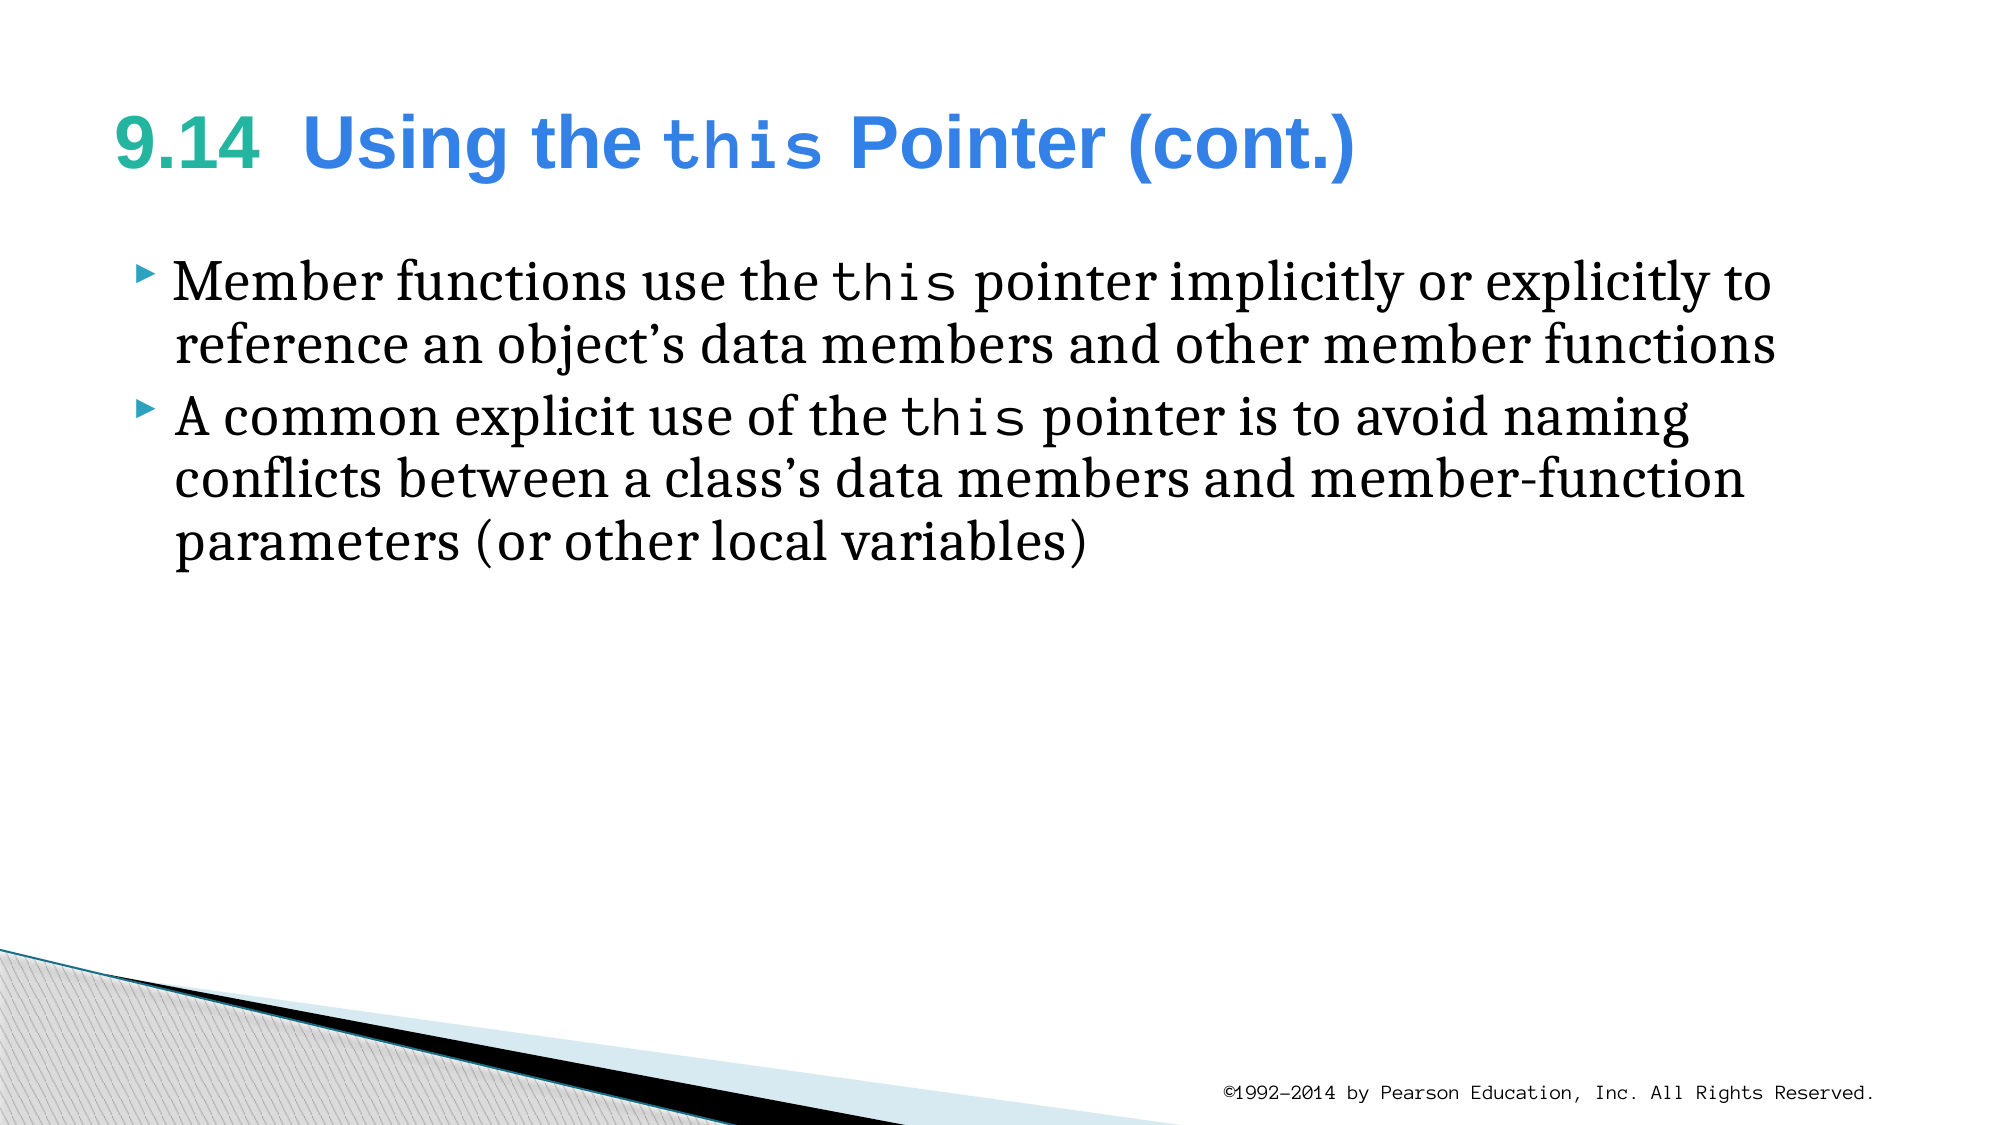

# 9.14  Using the this Pointer (cont.)
Member functions use the this pointer implicitly or explicitly to reference an object’s data members and other member functions
A common explicit use of the this pointer is to avoid naming conflicts between a class’s data members and member-function parameters (or other local variables)
©1992-2014 by Pearson Education, Inc. All Rights Reserved.